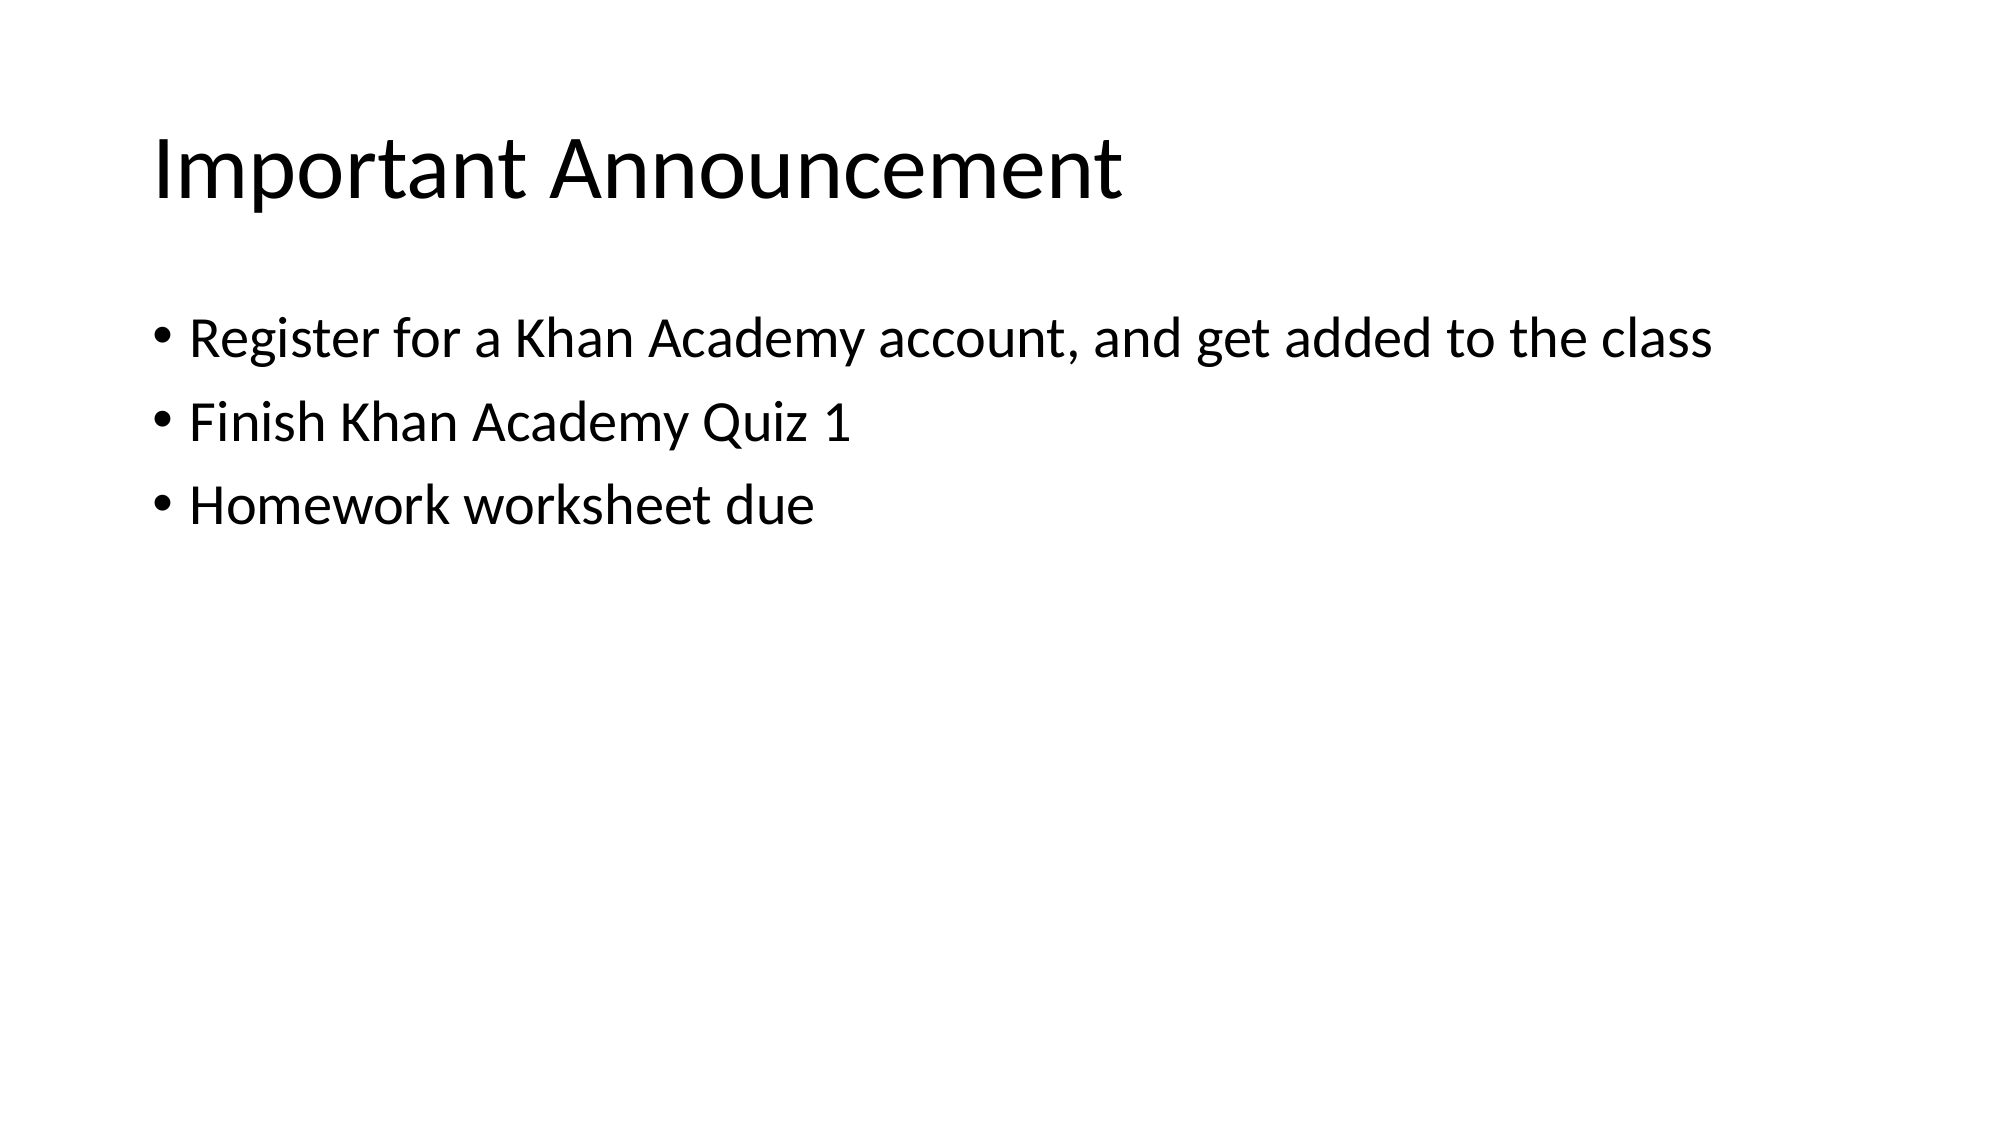

# Important Announcement
Register for a Khan Academy account, and get added to the class
Finish Khan Academy Quiz 1
Homework worksheet due